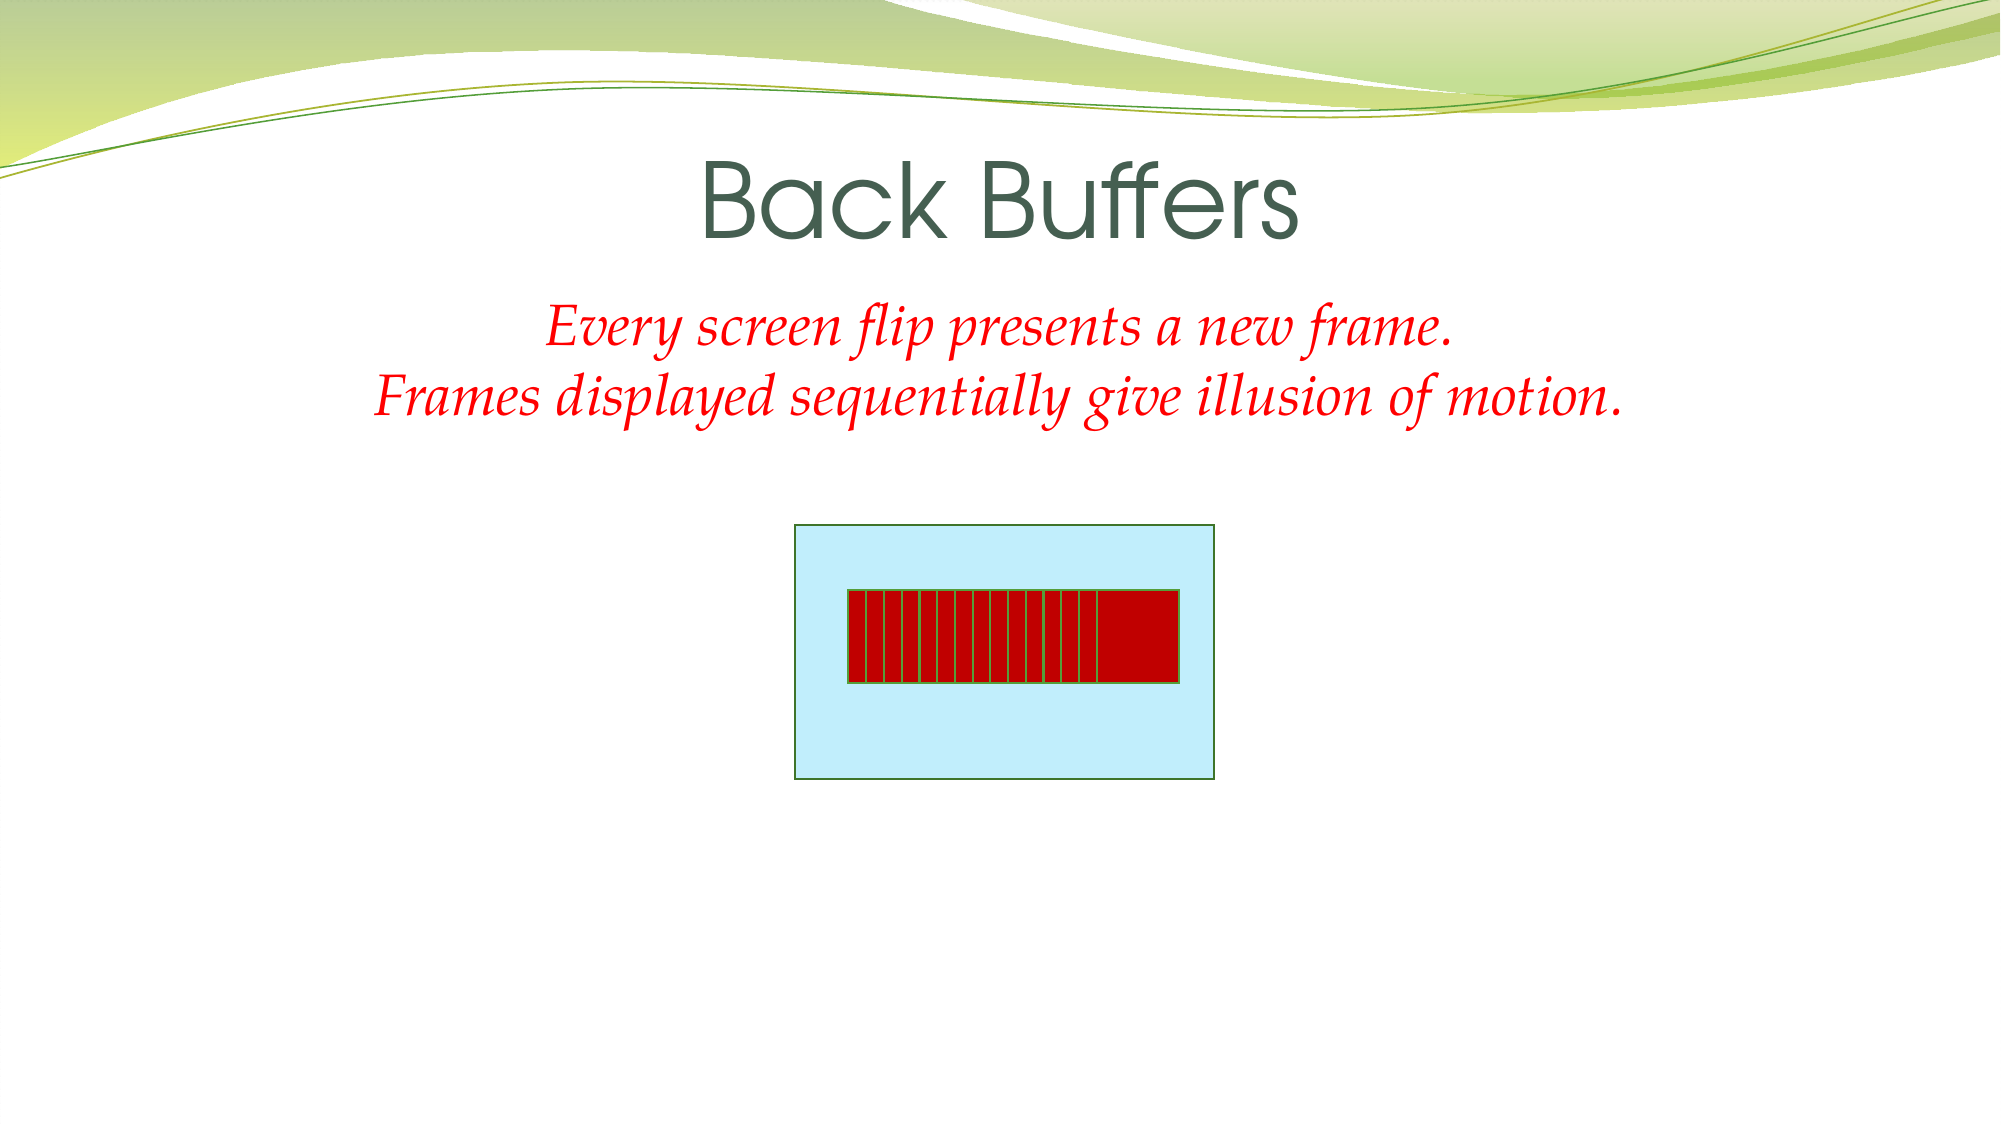

# Back Buffers
Every screen flip presents a new frame.
Frames displayed sequentially give illusion of motion.